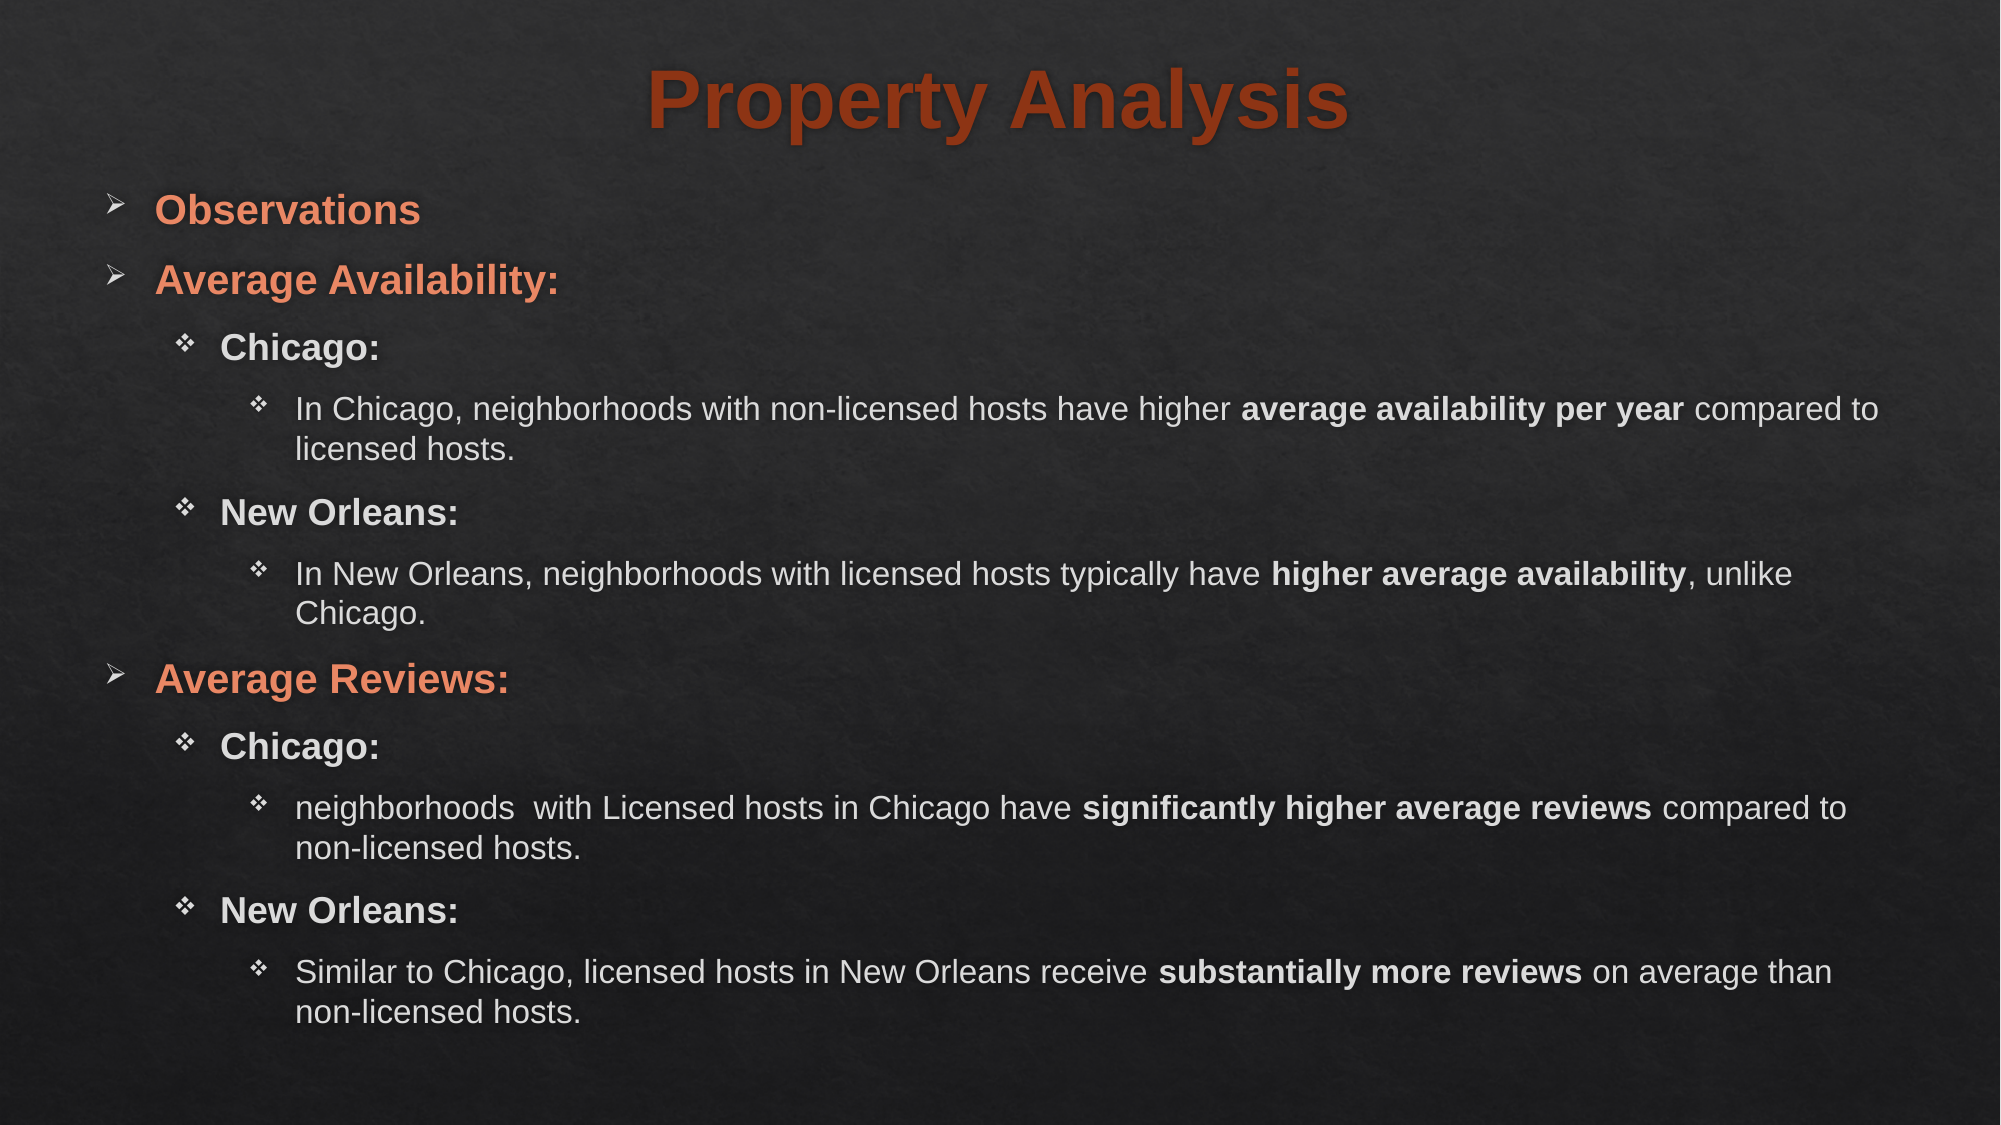

# Property Analysis
Observations
Average Availability:
Chicago:
In Chicago, neighborhoods with non-licensed hosts have higher average availability per year compared to licensed hosts.
New Orleans:
In New Orleans, neighborhoods with licensed hosts typically have higher average availability, unlike Chicago.
Average Reviews:
Chicago:
neighborhoods  with Licensed hosts in Chicago have significantly higher average reviews compared to non-licensed hosts.
New Orleans:
Similar to Chicago, licensed hosts in New Orleans receive substantially more reviews on average than non-licensed hosts.